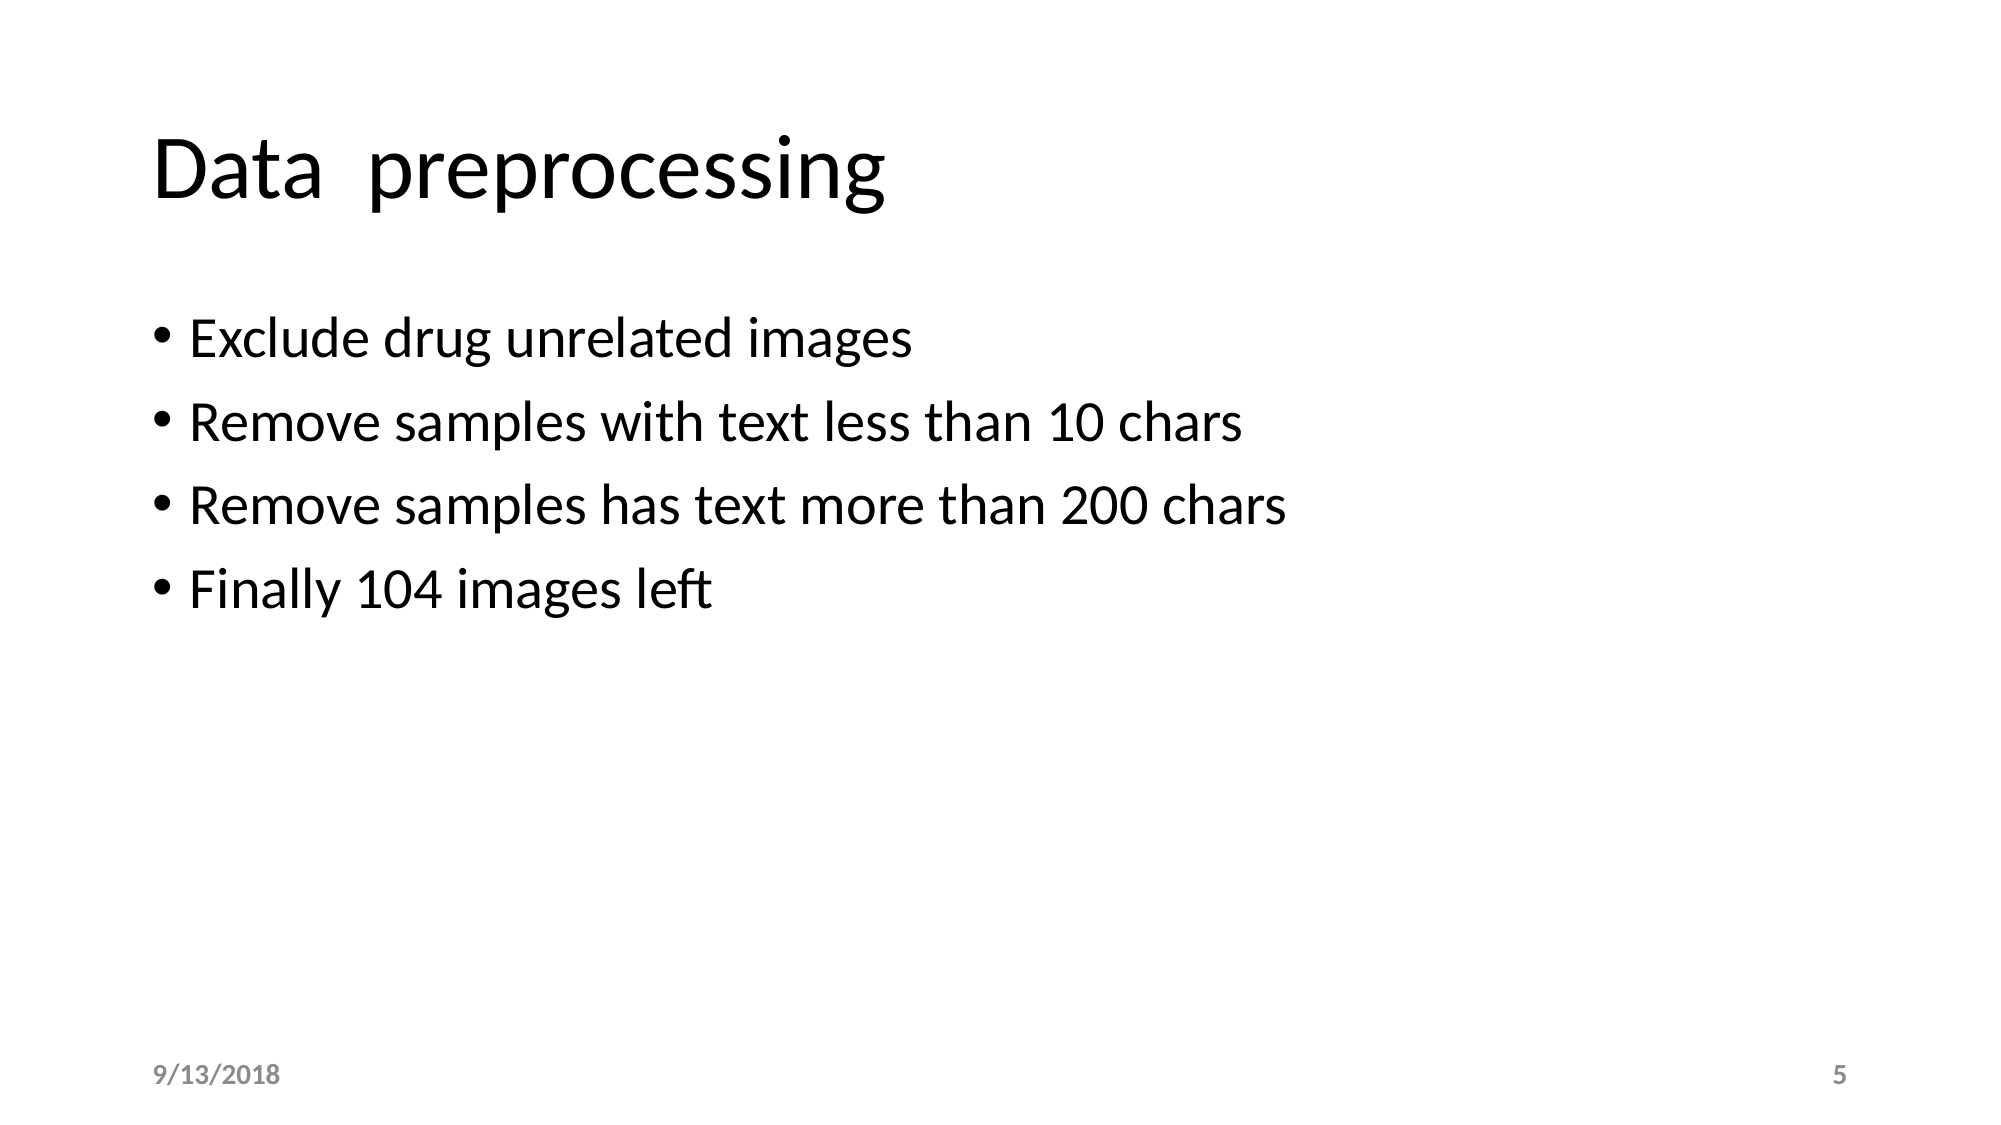

# Data  preprocessing
Exclude drug unrelated images
Remove samples with text less than 10 chars
Remove samples has text more than 200 chars
Finally 104 images left

9/13/2018
5